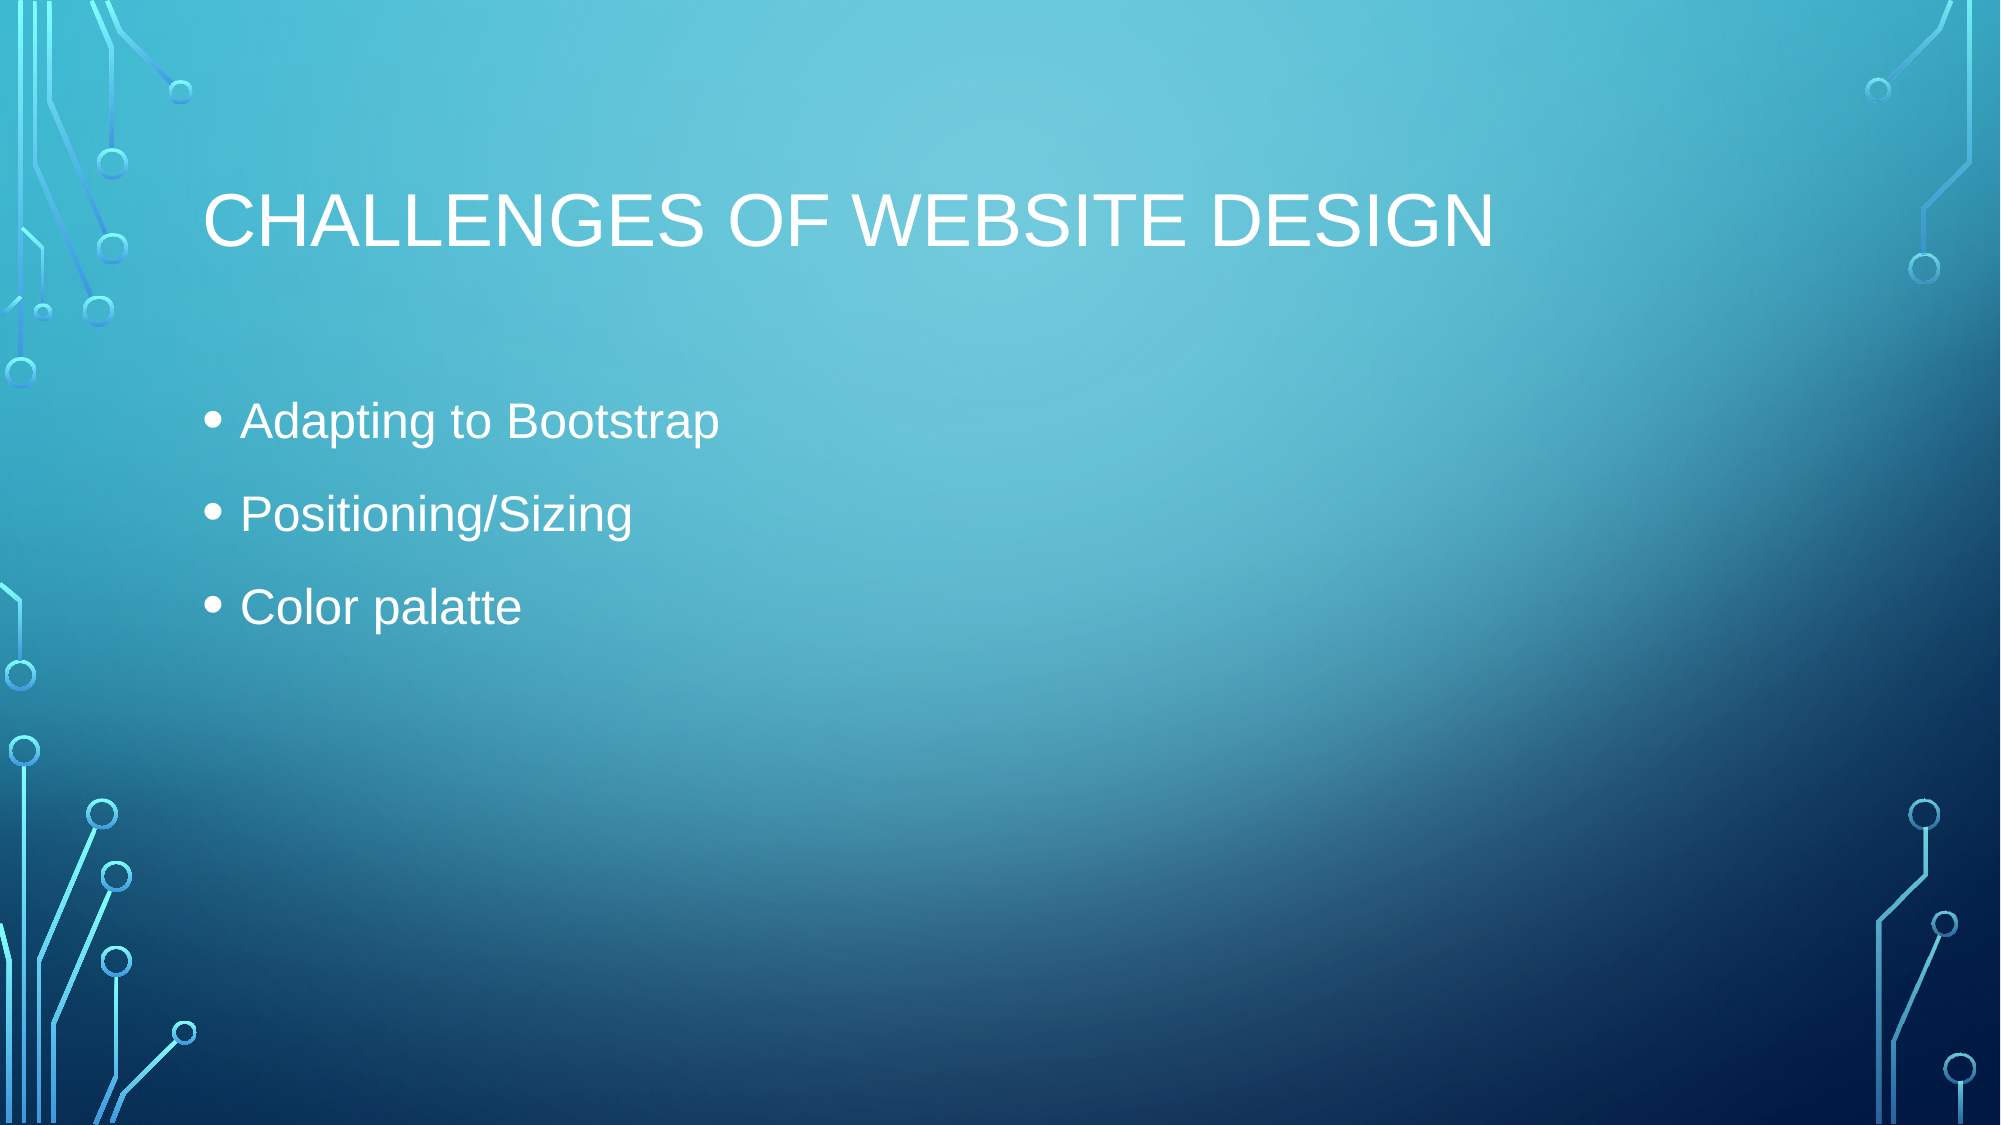

# Challenges of website design
Adapting to Bootstrap
Positioning/Sizing
Color palatte